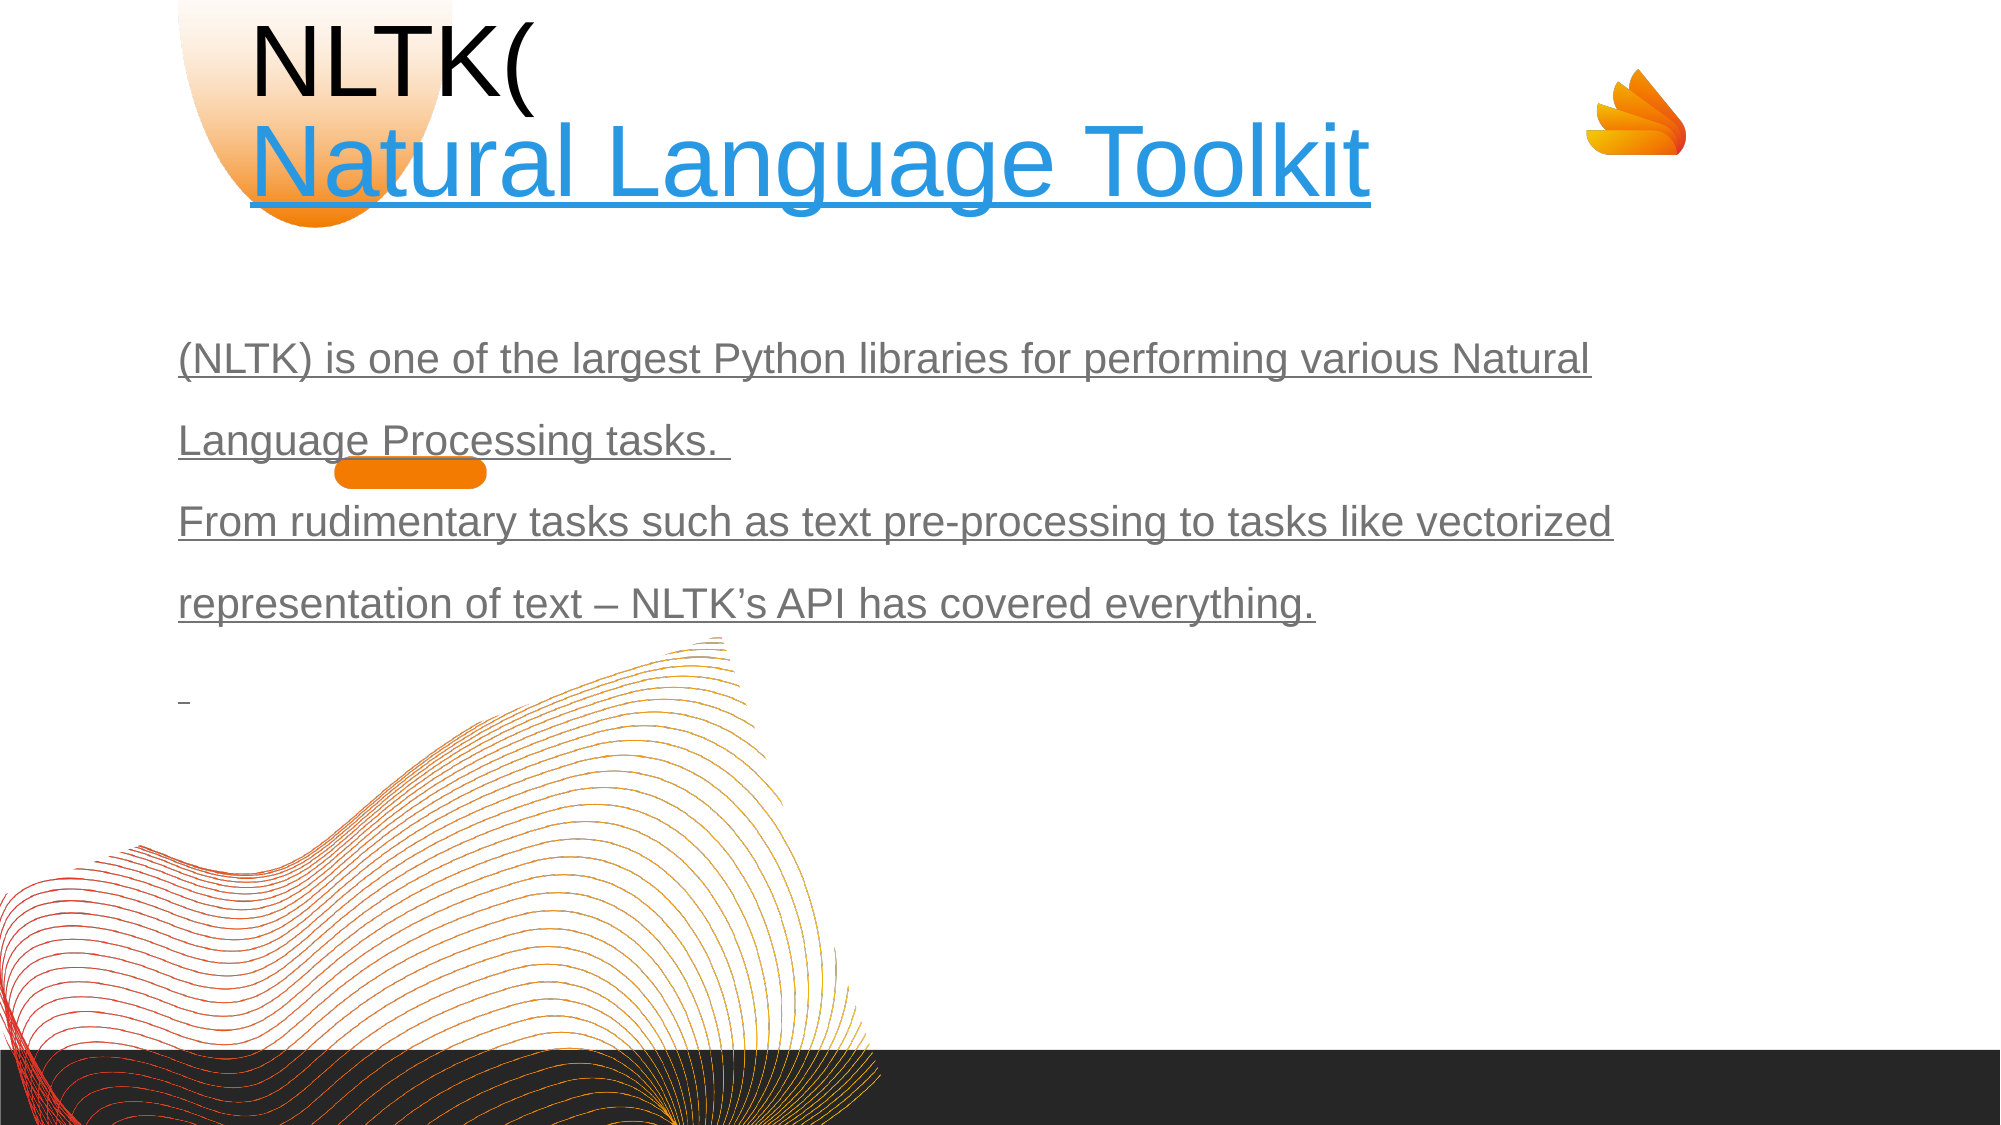

NLTK(Natural Language Toolkit

(NLTK) is one of the largest Python libraries for performing various Natural Language Processing tasks.
From rudimentary tasks such as text pre-processing to tasks like vectorized representation of text – NLTK’s API has covered everything.